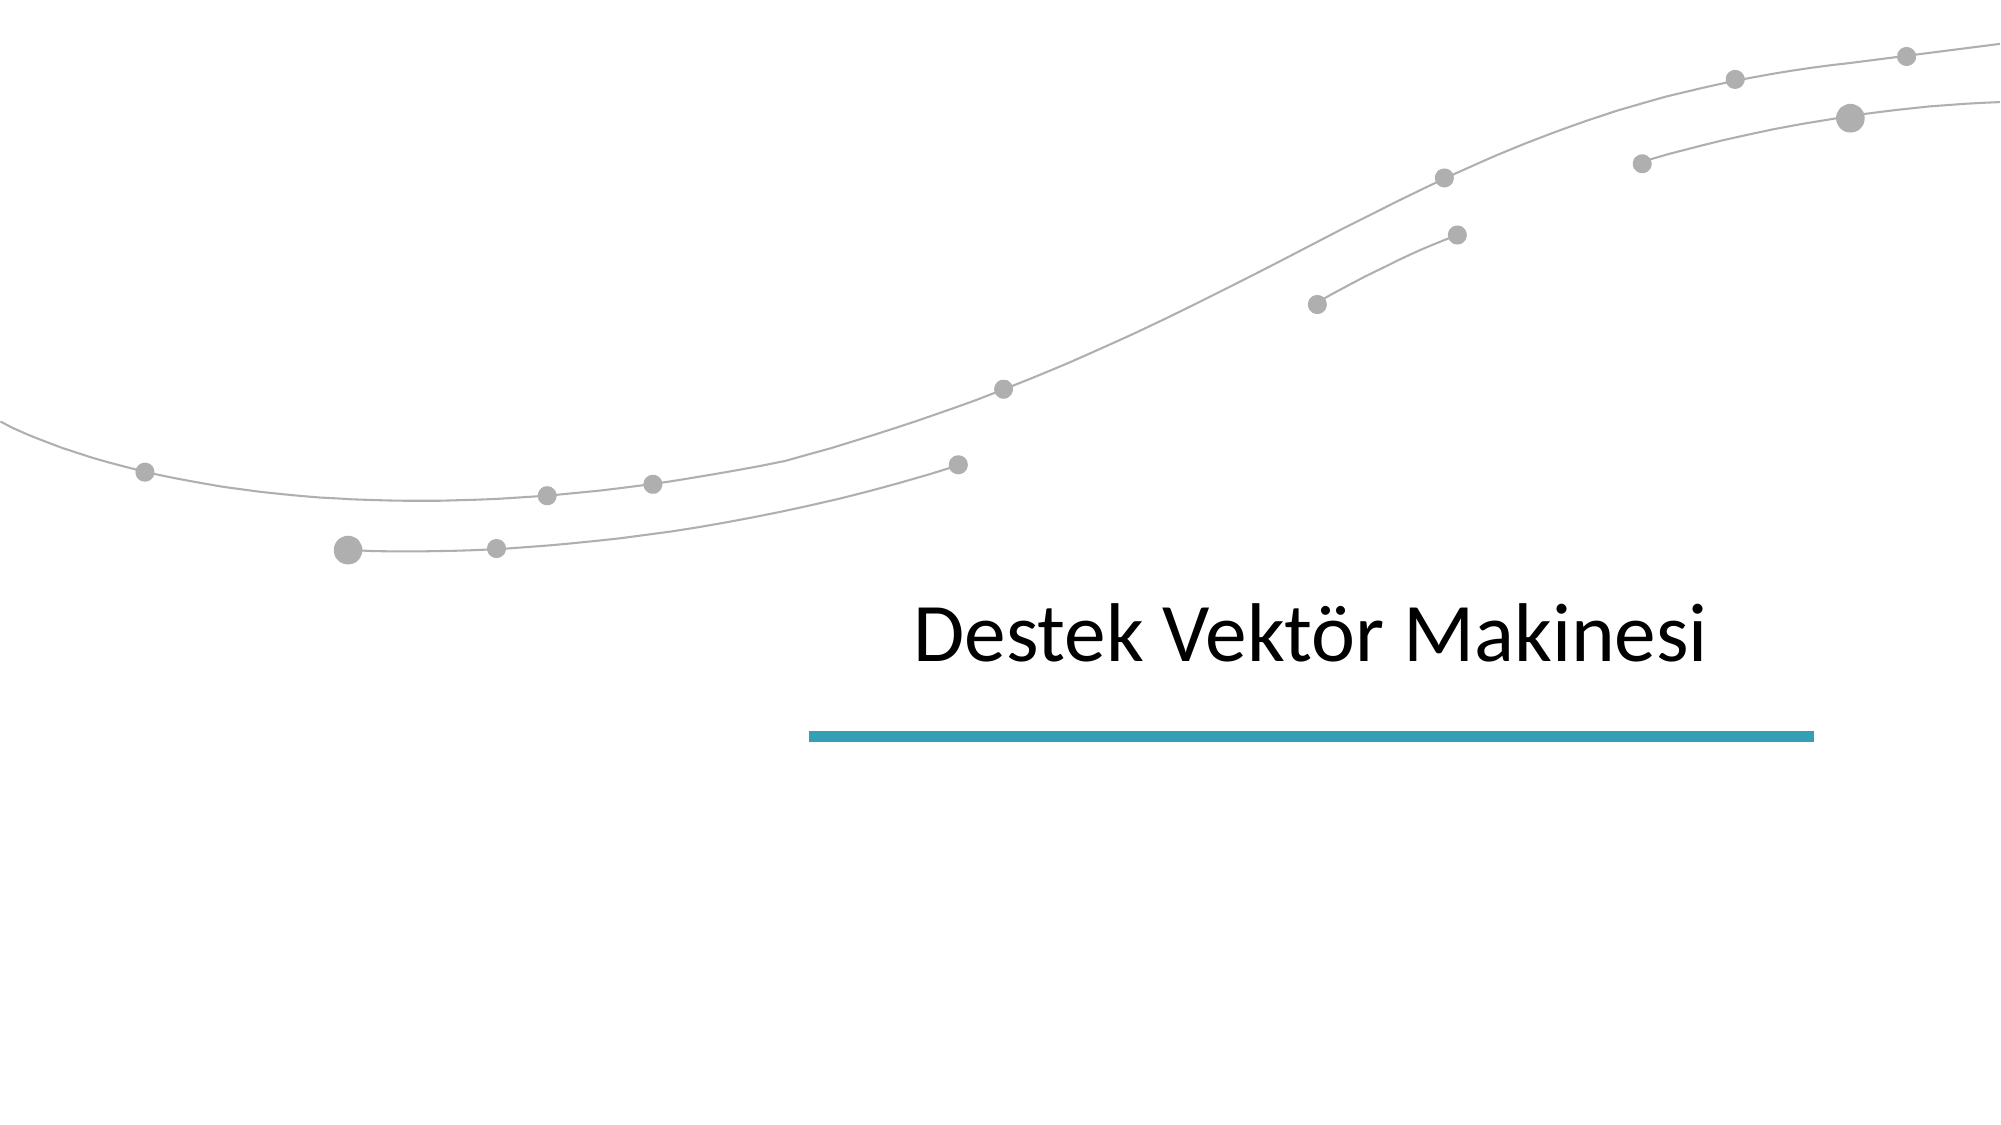

| Destek Vektör Makinesi |
| --- |